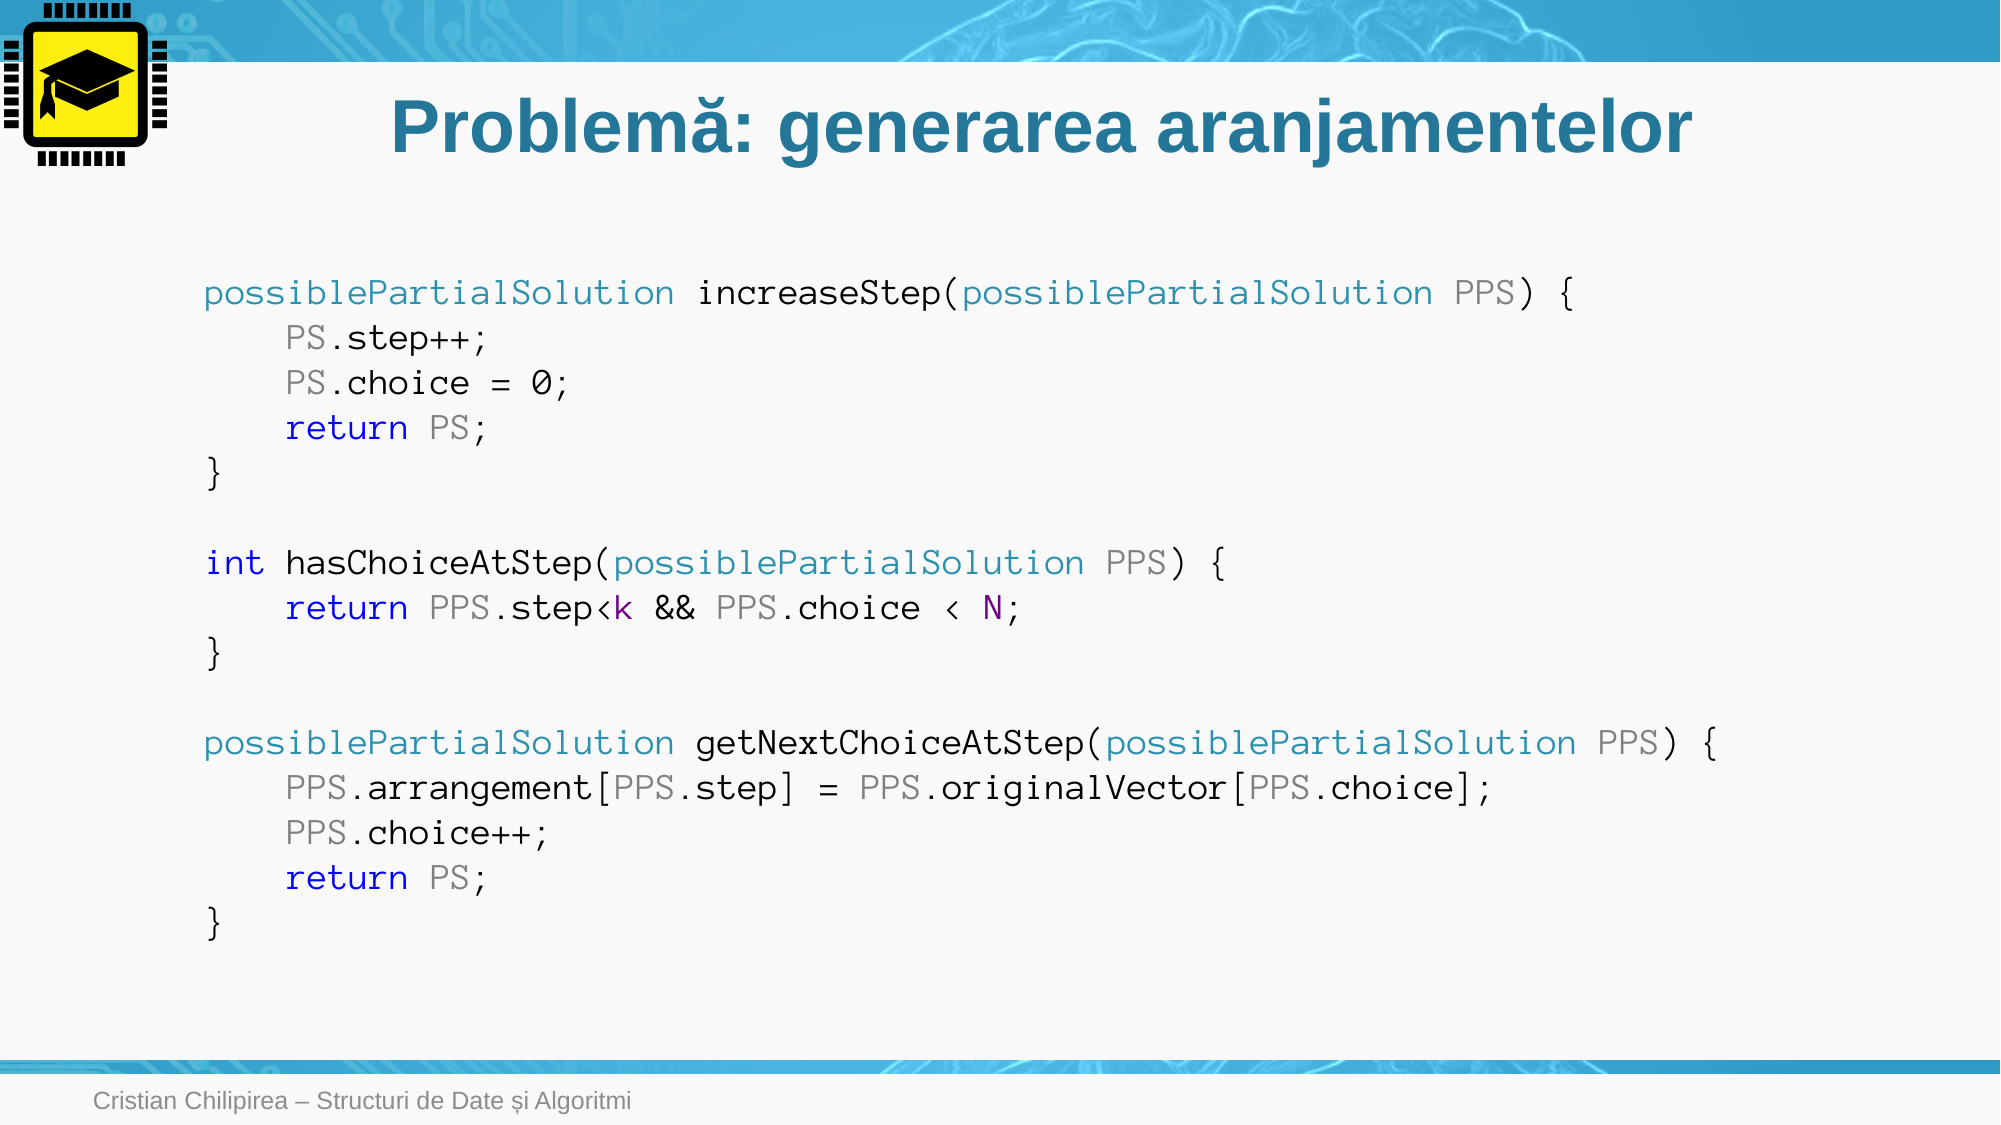

# Problemă: generarea aranjamentelor
possiblePartialSolution increaseStep(possiblePartialSolution PPS) {
    PS.step++;
    PS.choice = 0;
    return PS;
}

int hasChoiceAtStep(possiblePartialSolution PPS) {
    return PPS.step<k && PPS.choice < N;
}

possiblePartialSolution getNextChoiceAtStep(possiblePartialSolution PPS) {
    PPS.arrangement[PPS.step] = PPS.originalVector[PPS.choice];
    PPS.choice++;
    return PS;
}

Cristian Chilipirea – Structuri de Date și Algoritmi